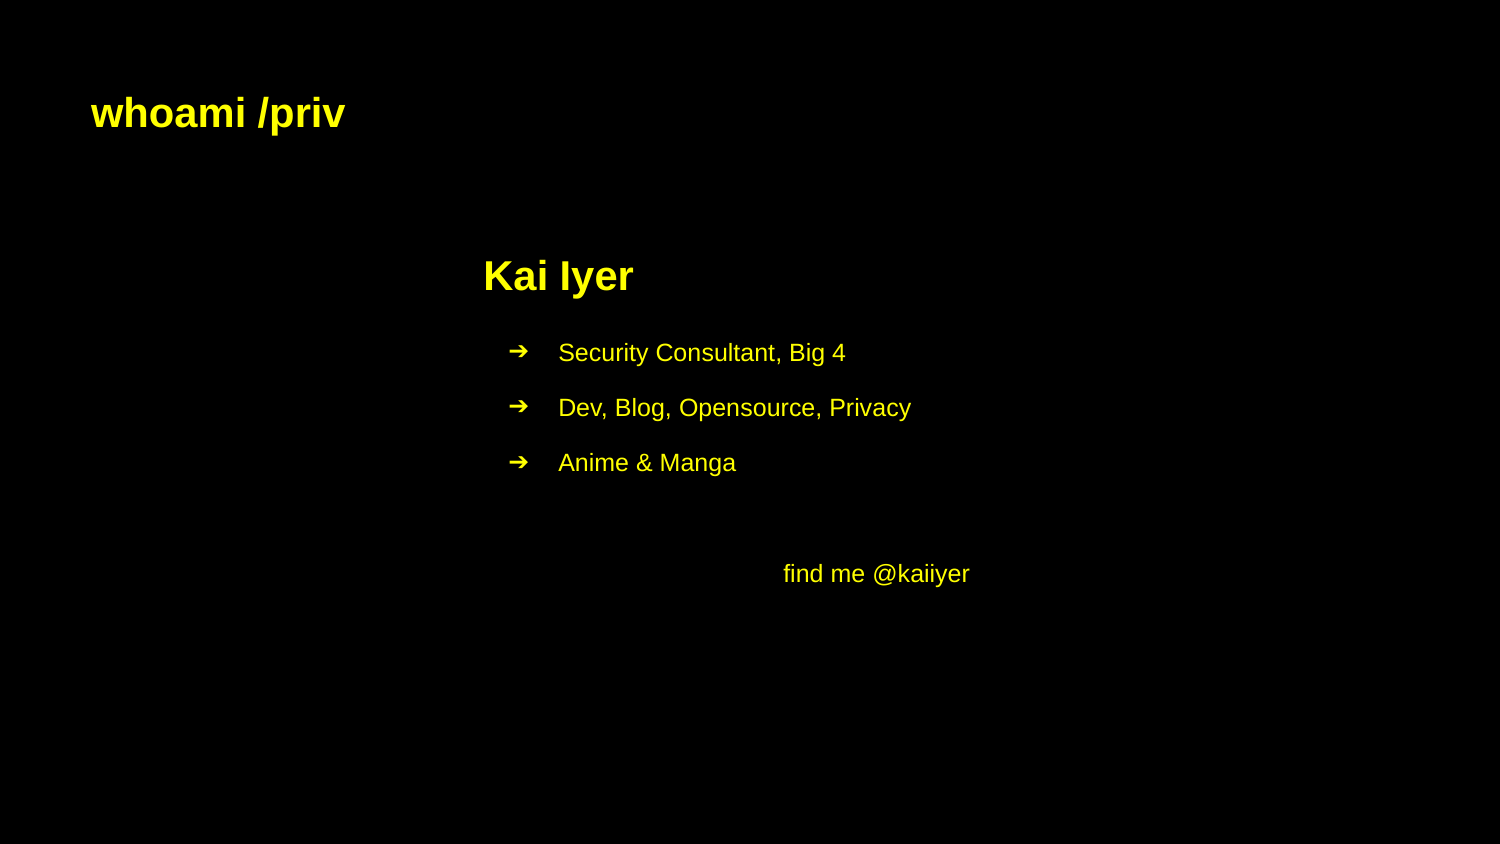

whoami /priv
Kai Iyer
Security Consultant, Big 4
Dev, Blog, Opensource, Privacy
Anime & Manga

find me @kaiiyer